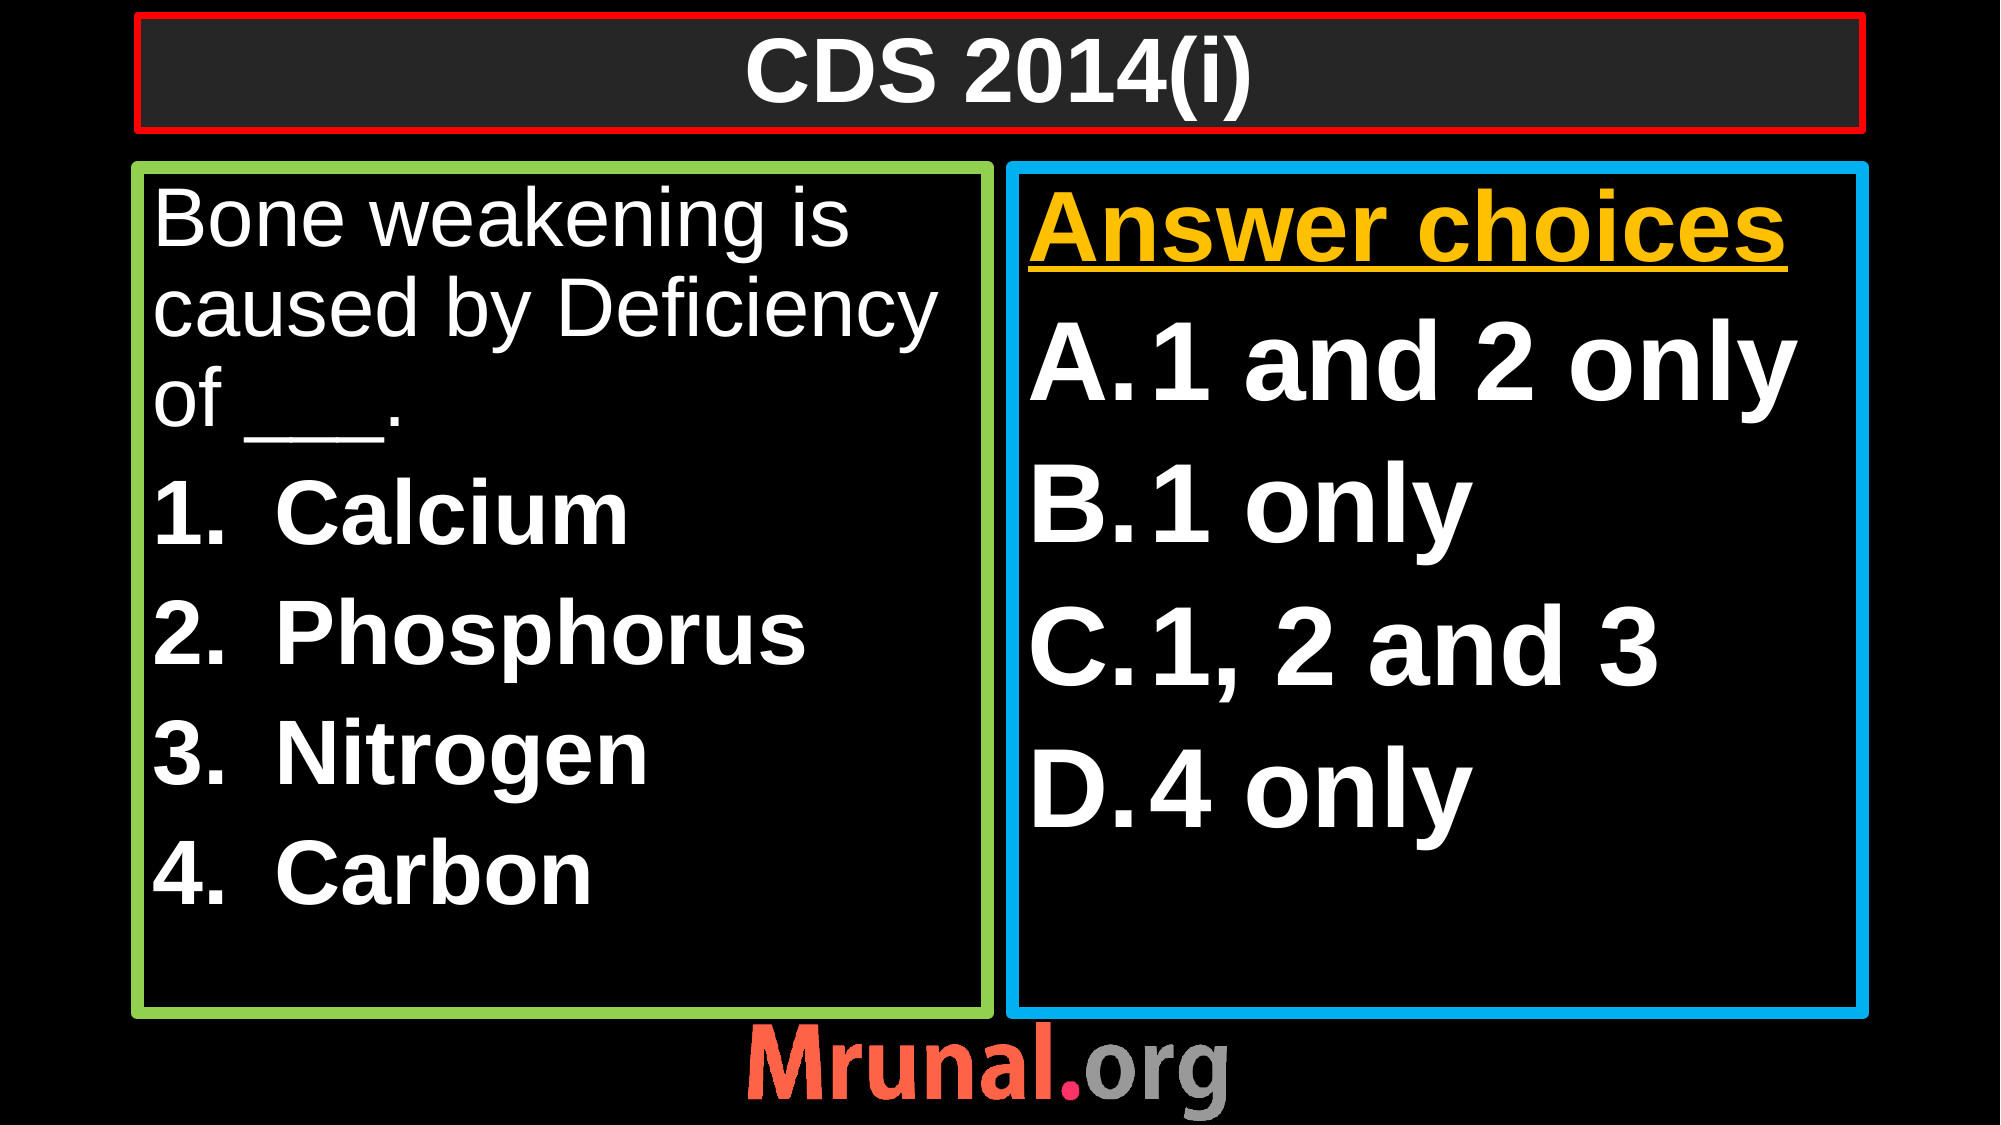

# CDS 2014(i)
Bone weakening is caused by Deficiency of ___.
Calcium
Phosphorus
Nitrogen
Carbon
Answer choices
1 and 2 only
1 only
1, 2 and 3
4 only